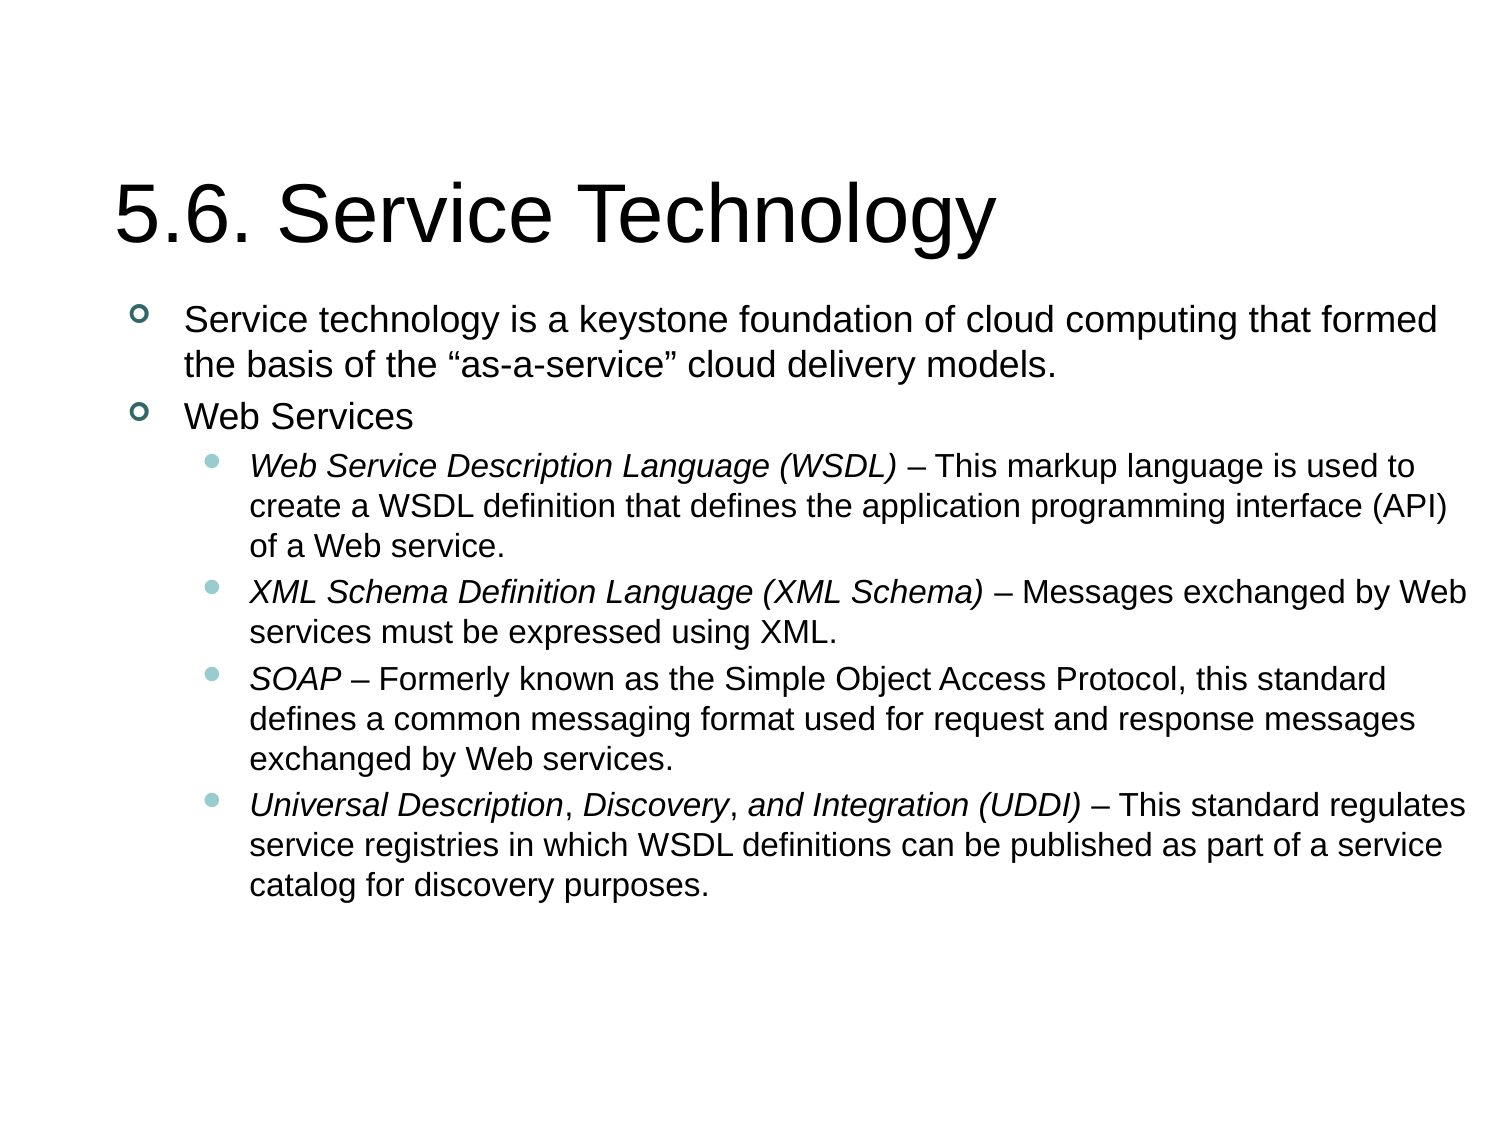

# 5.6. Service Technology
Service technology is a keystone foundation of cloud computing that formed the basis of the “as-a-service” cloud delivery models.
Web Services
Web Service Description Language (WSDL) – This markup language is used to create a WSDL definition that defines the application programming interface (API) of a Web service.
XML Schema Definition Language (XML Schema) – Messages exchanged by Web services must be expressed using XML.
SOAP – Formerly known as the Simple Object Access Protocol, this standard defines a common messaging format used for request and response messages exchanged by Web services.
Universal Description, Discovery, and Integration (UDDI) – This standard regulates service registries in which WSDL definitions can be published as part of a service catalog for discovery purposes.